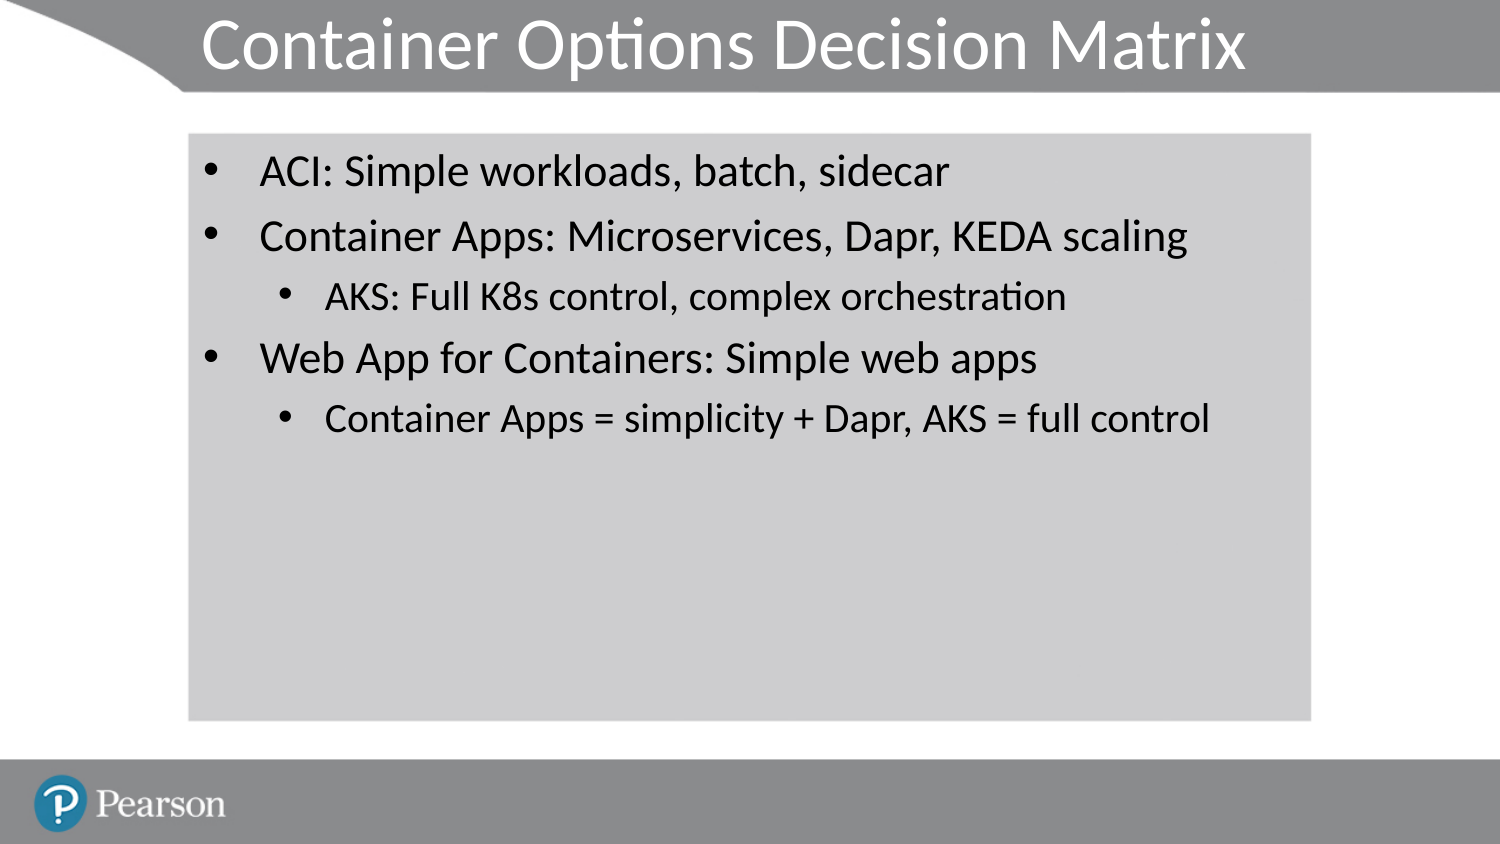

# Container Options Decision Matrix
ACI: Simple workloads, batch, sidecar
Container Apps: Microservices, Dapr, KEDA scaling
AKS: Full K8s control, complex orchestration
Web App for Containers: Simple web apps
Container Apps = simplicity + Dapr, AKS = full control